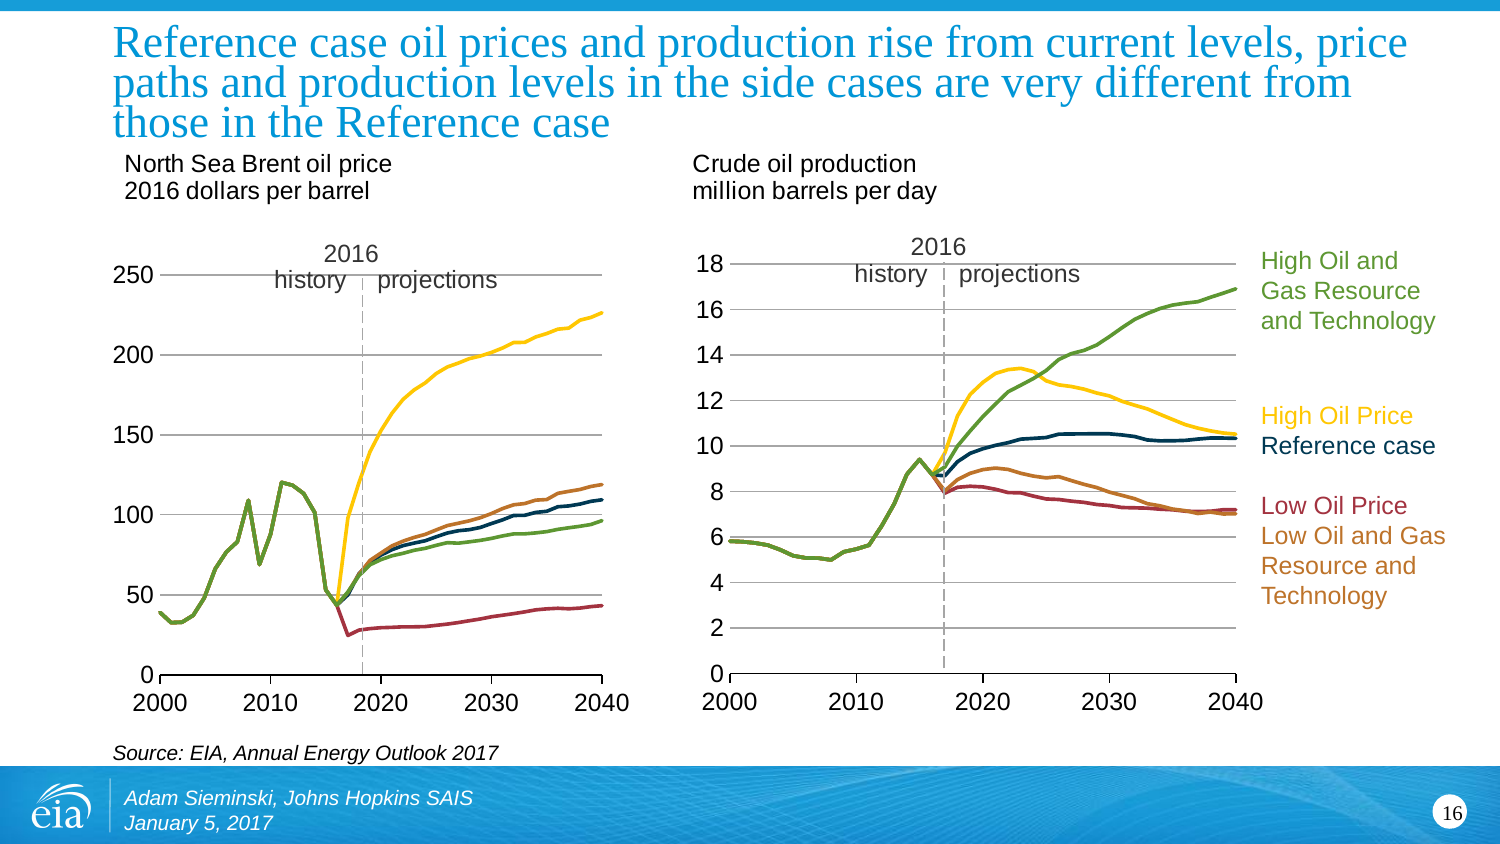

# Reference case oil prices and production rise from current levels, price paths and production levels in the side cases are very different from those in the Reference case

### Chart

| Category | highrt | lowrt | highpric | lowprice | ref |
|---|---|---|---|---|---|

### Chart

| Category | highrt | lowrt | highpric | lowprice | ref |
|---|---|---|---|---|---|
High Oil and Gas Resource and Technology

High Oil Price
Reference case

Low Oil Price
Low Oil and Gas Resource and Technology
Source: EIA, Annual Energy Outlook 2017
Adam Sieminski, Johns Hopkins SAIS
January 5, 2017
16